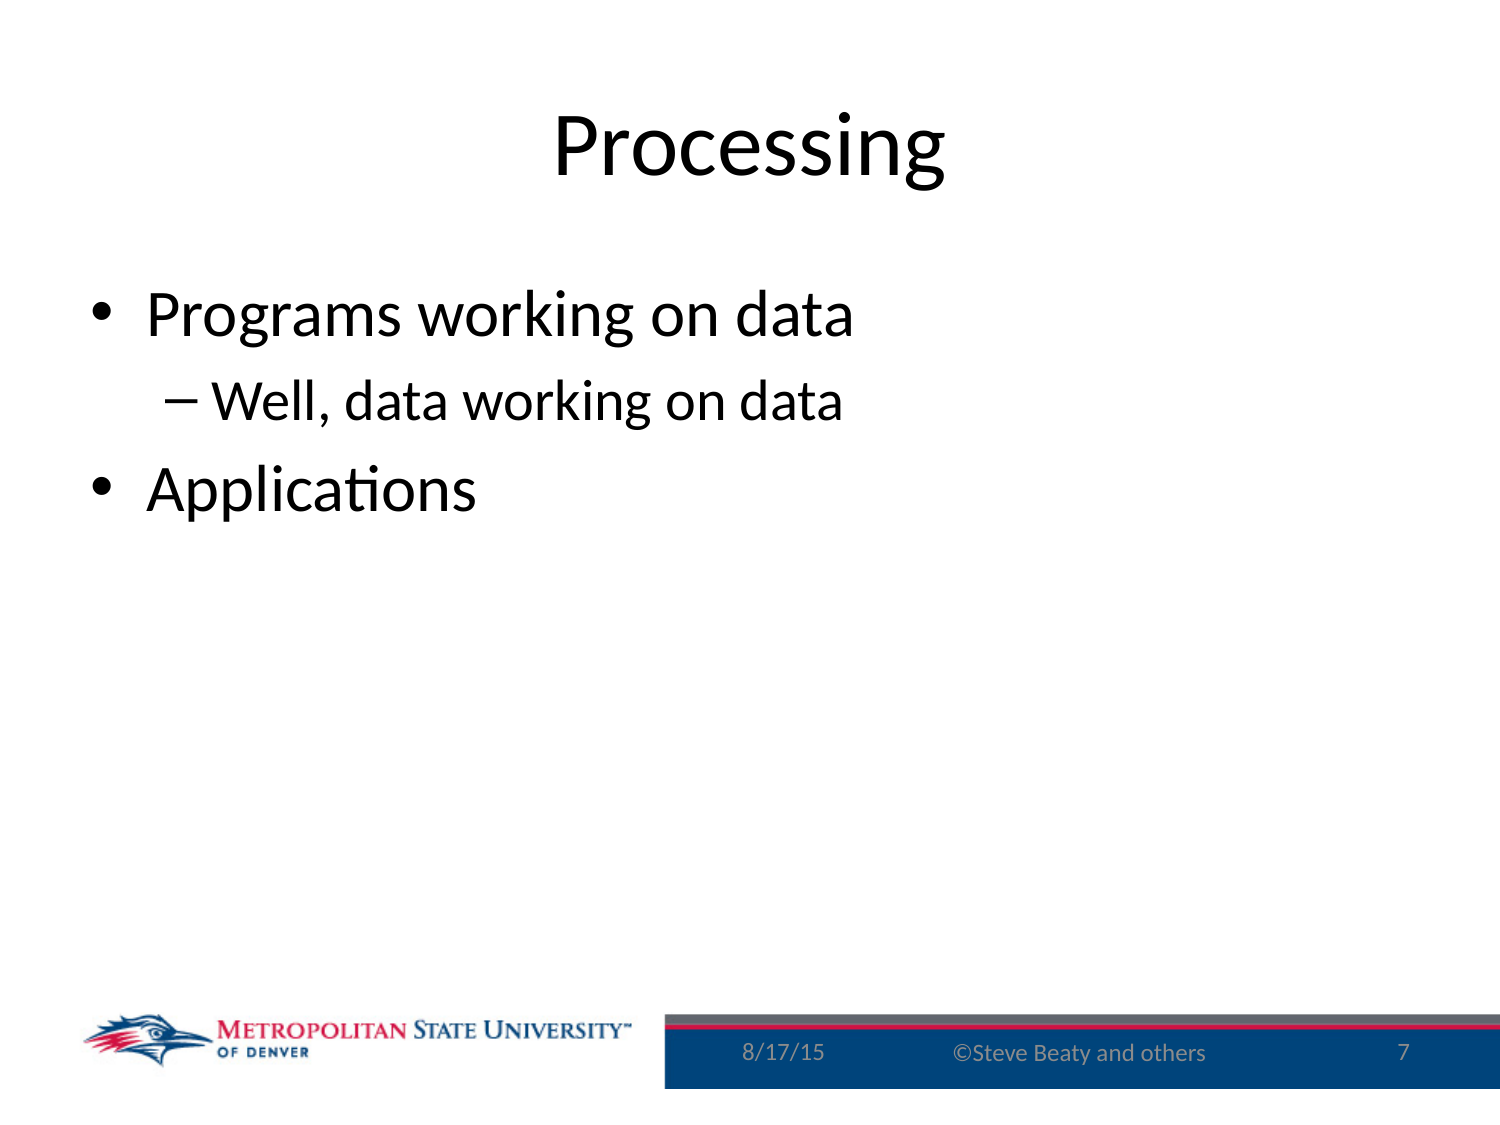

# Processing
Programs working on data
Well, data working on data
Applications
8/17/15
7
©Steve Beaty and others